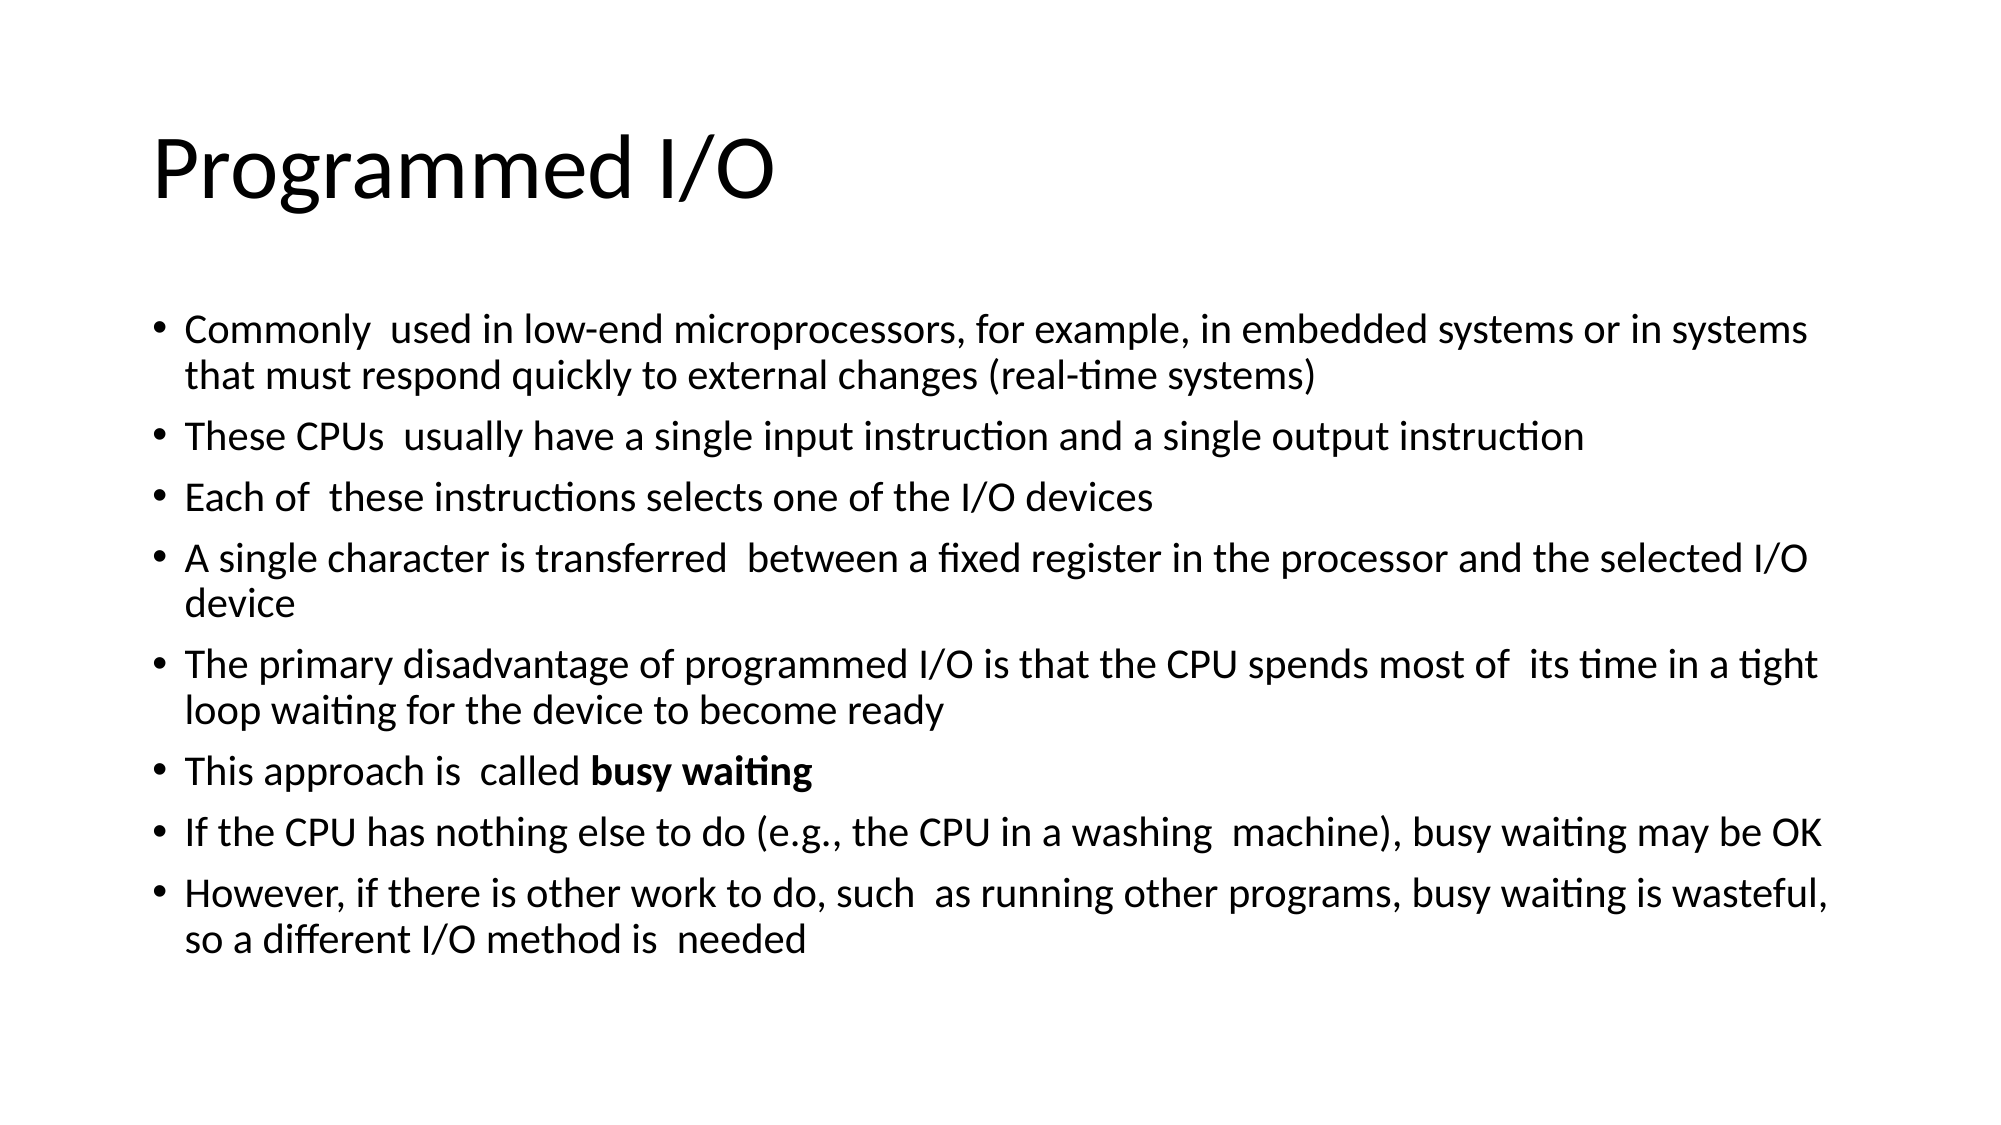

# Programmed I/O
Commonly  used in low-end microprocessors, for example, in embedded systems or in systems  that must respond quickly to external changes (real-time systems)
These CPUs  usually have a single input instruction and a single output instruction
Each of  these instructions selects one of the I/O devices
A single character is transferred  between a fixed register in the processor and the selected I/O device
The primary disadvantage of programmed I/O is that the CPU spends most of  its time in a tight loop waiting for the device to become ready
This approach is  called busy waiting
If the CPU has nothing else to do (e.g., the CPU in a washing  machine), busy waiting may be OK
However, if there is other work to do, such  as running other programs, busy waiting is wasteful, so a different I/O method is  needed